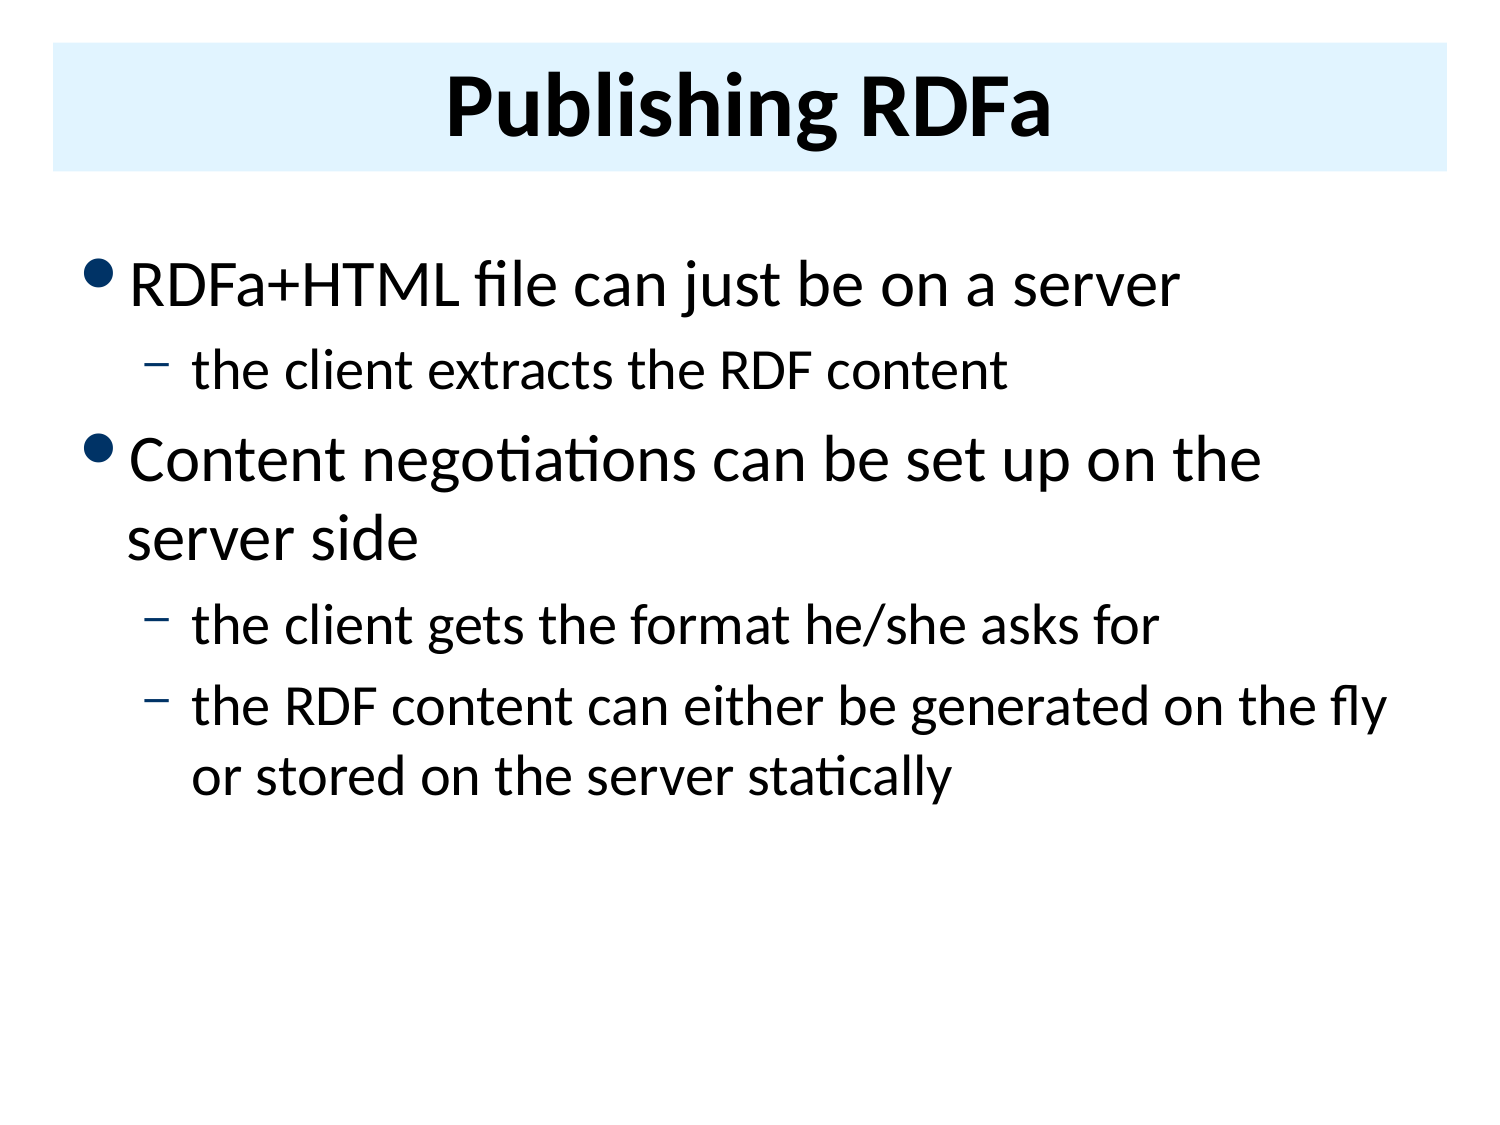

# Publishing RDFa
RDFa+HTML file can just be on a server
the client extracts the RDF content
Content negotiations can be set up on the server side
the client gets the format he/she asks for
the RDF content can either be generated on the fly or stored on the server statically